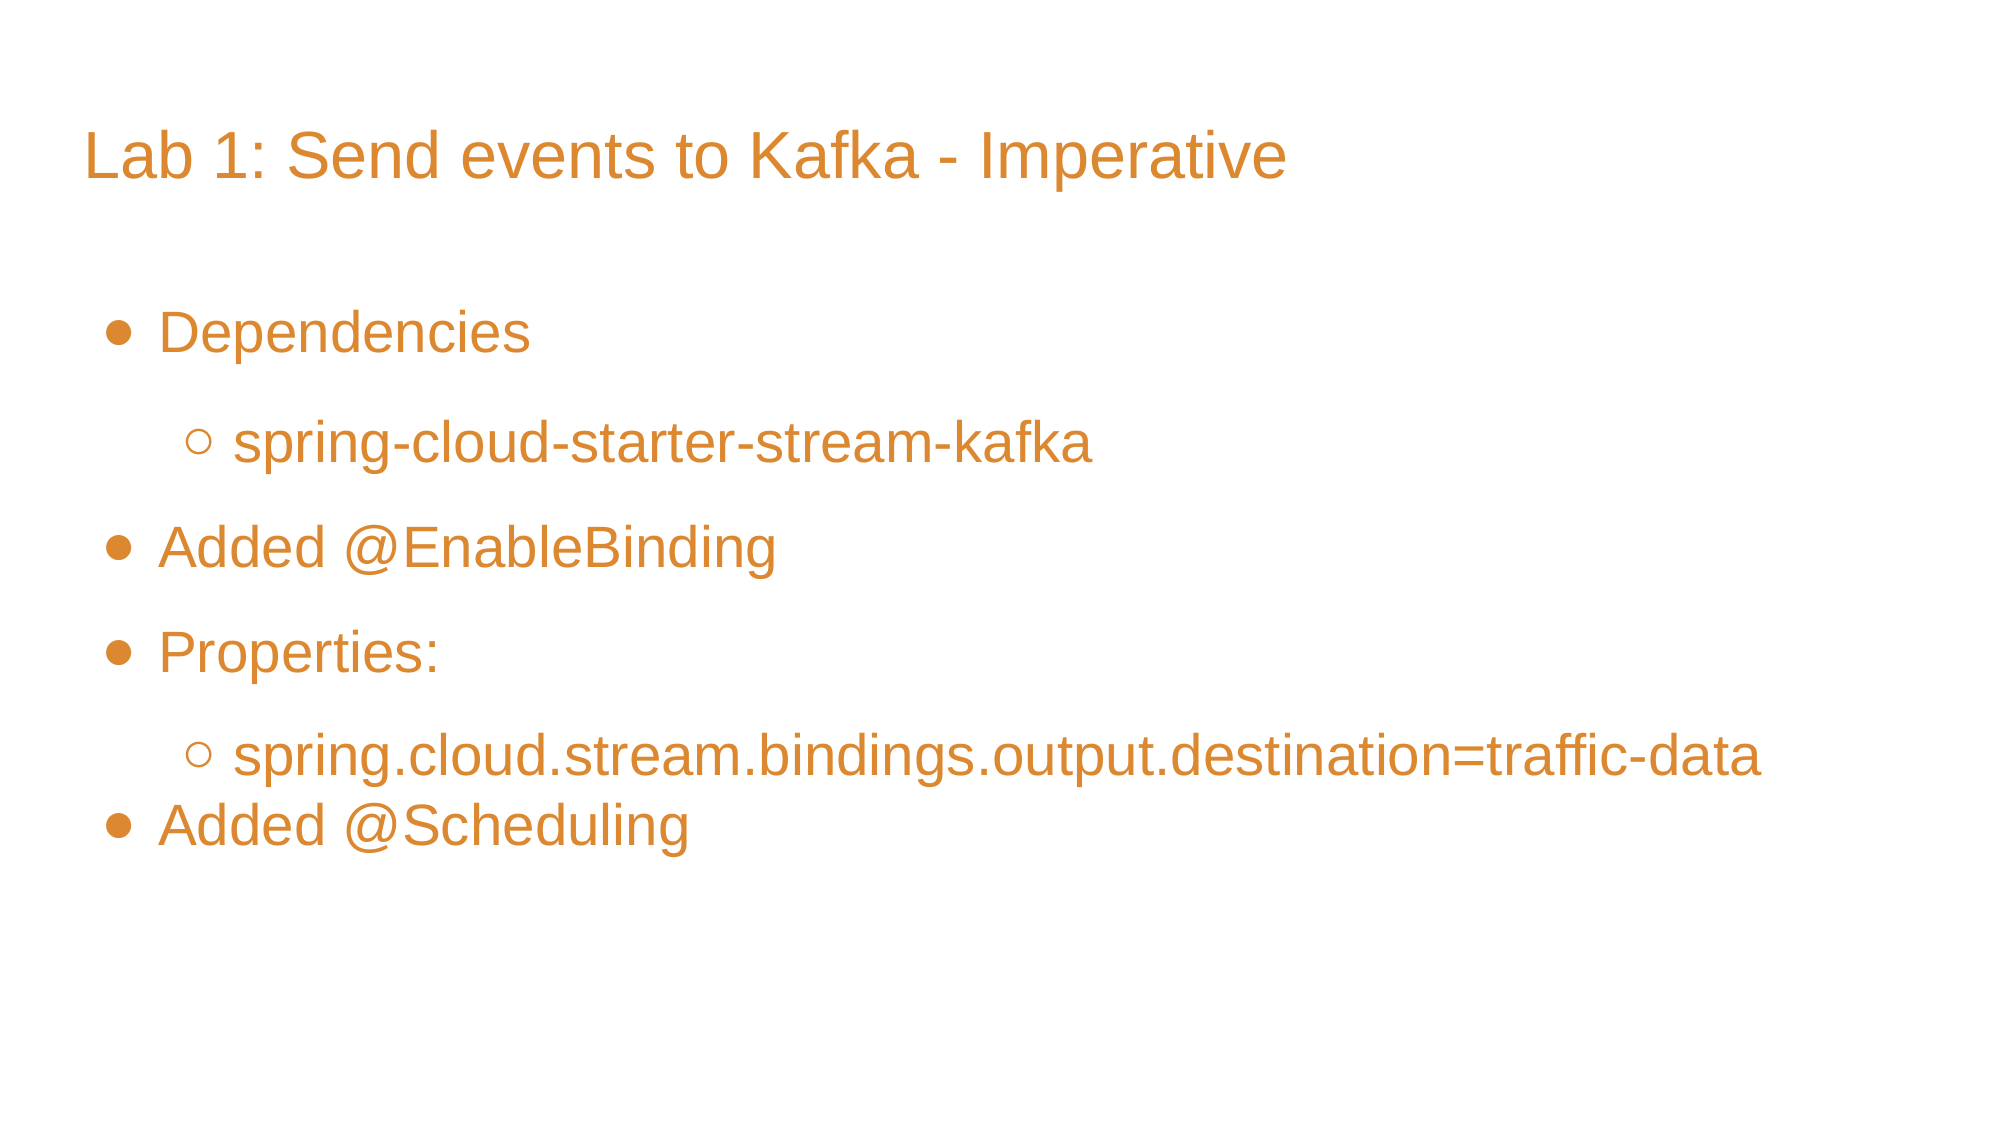

# Lab 1: Send events to Kafka - Imperative
Dependencies
spring-cloud-starter-stream-kafka
Added @EnableBinding
Properties:
spring.cloud.stream.bindings.output.destination=traffic-data
Added @Scheduling